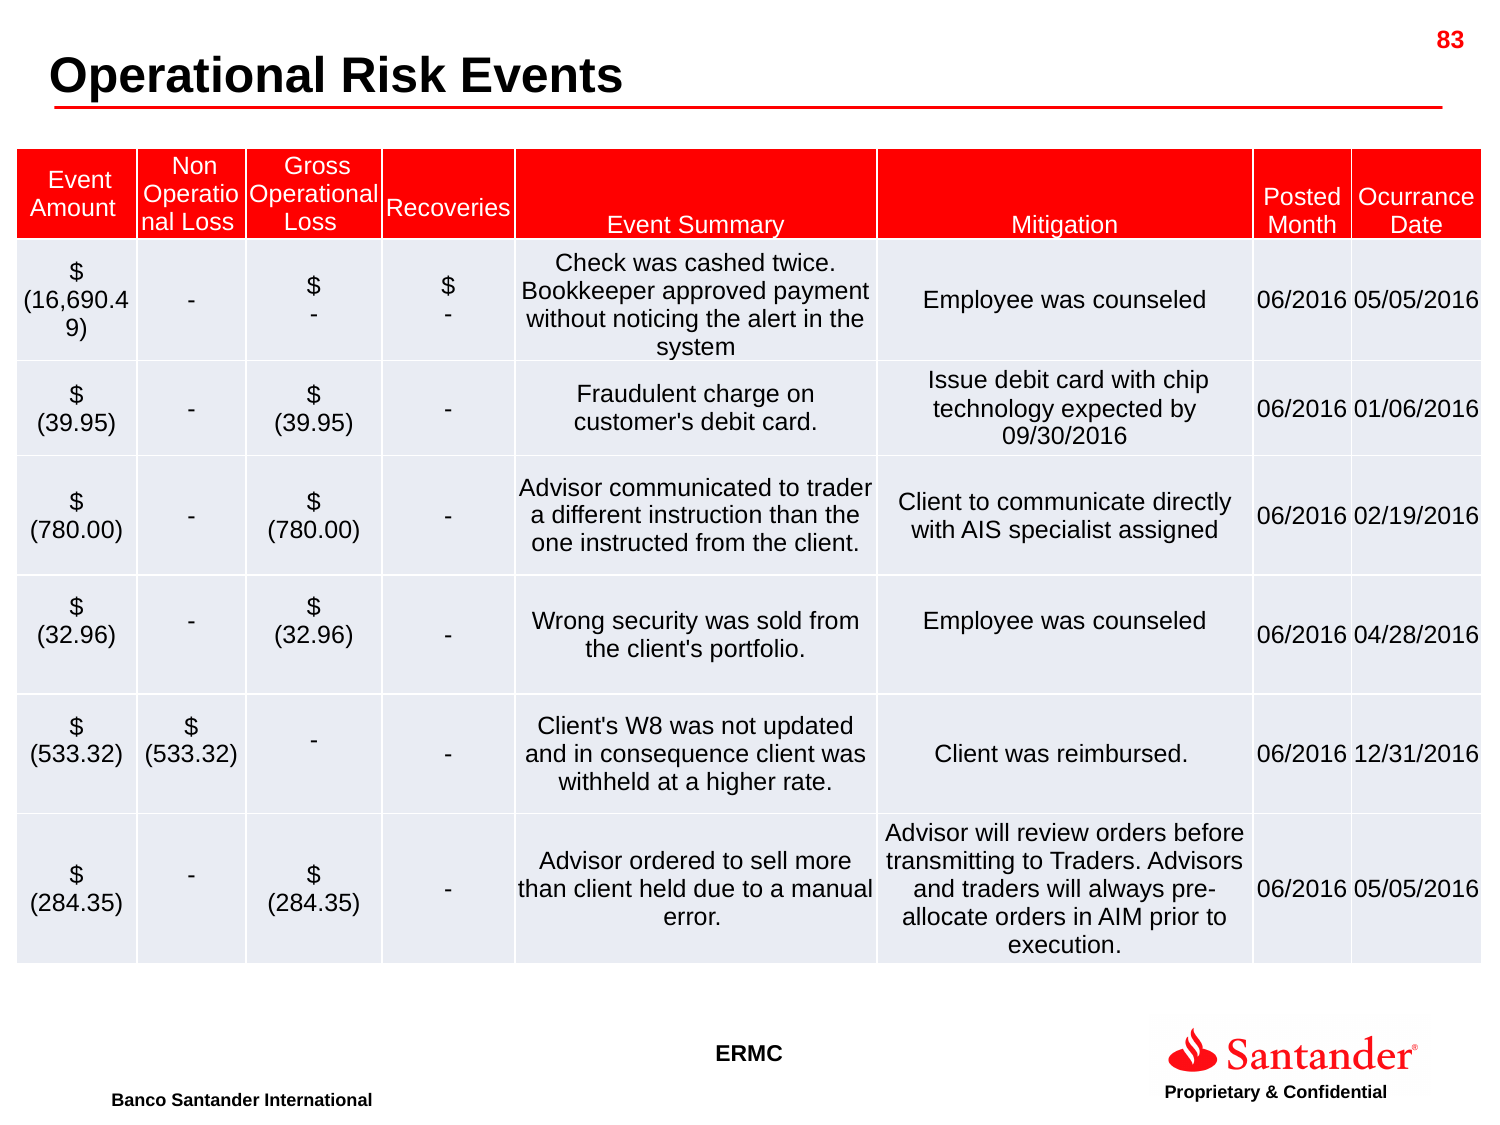

Operational Risk Events
| Event Amount | Non Operational Loss | Gross Operational Loss | Recoveries | Event Summary | Mitigation | Posted Month | Ocurrance Date |
| --- | --- | --- | --- | --- | --- | --- | --- |
| $ (16,690.49) | - | $ - | $ - | Check was cashed twice. Bookkeeper approved payment without noticing the alert in the system | Employee was counseled | 06/2016 | 05/05/2016 |
| $ (39.95) | - | $ (39.95) | - | Fraudulent charge on customer's debit card. | Issue debit card with chip technology expected by 09/30/2016 | 06/2016 | 01/06/2016 |
| $ (780.00) | - | $ (780.00) | - | Advisor communicated to trader a different instruction than the one instructed from the client. | Client to communicate directly with AIS specialist assigned | 06/2016 | 02/19/2016 |
| $ (32.96) | - | $ (32.96) | - | Wrong security was sold from the client's portfolio. | Employee was counseled | 06/2016 | 04/28/2016 |
| $ (533.32) | $ (533.32) | - | - | Client's W8 was not updated and in consequence client was withheld at a higher rate. | Client was reimbursed. | 06/2016 | 12/31/2016 |
| $ (284.35) | - | $ (284.35) | - | Advisor ordered to sell more than client held due to a manual error. | Advisor will review orders before transmitting to Traders. Advisors and traders will always pre-allocate orders in AIM prior to execution. | 06/2016 | 05/05/2016 |
ERMC